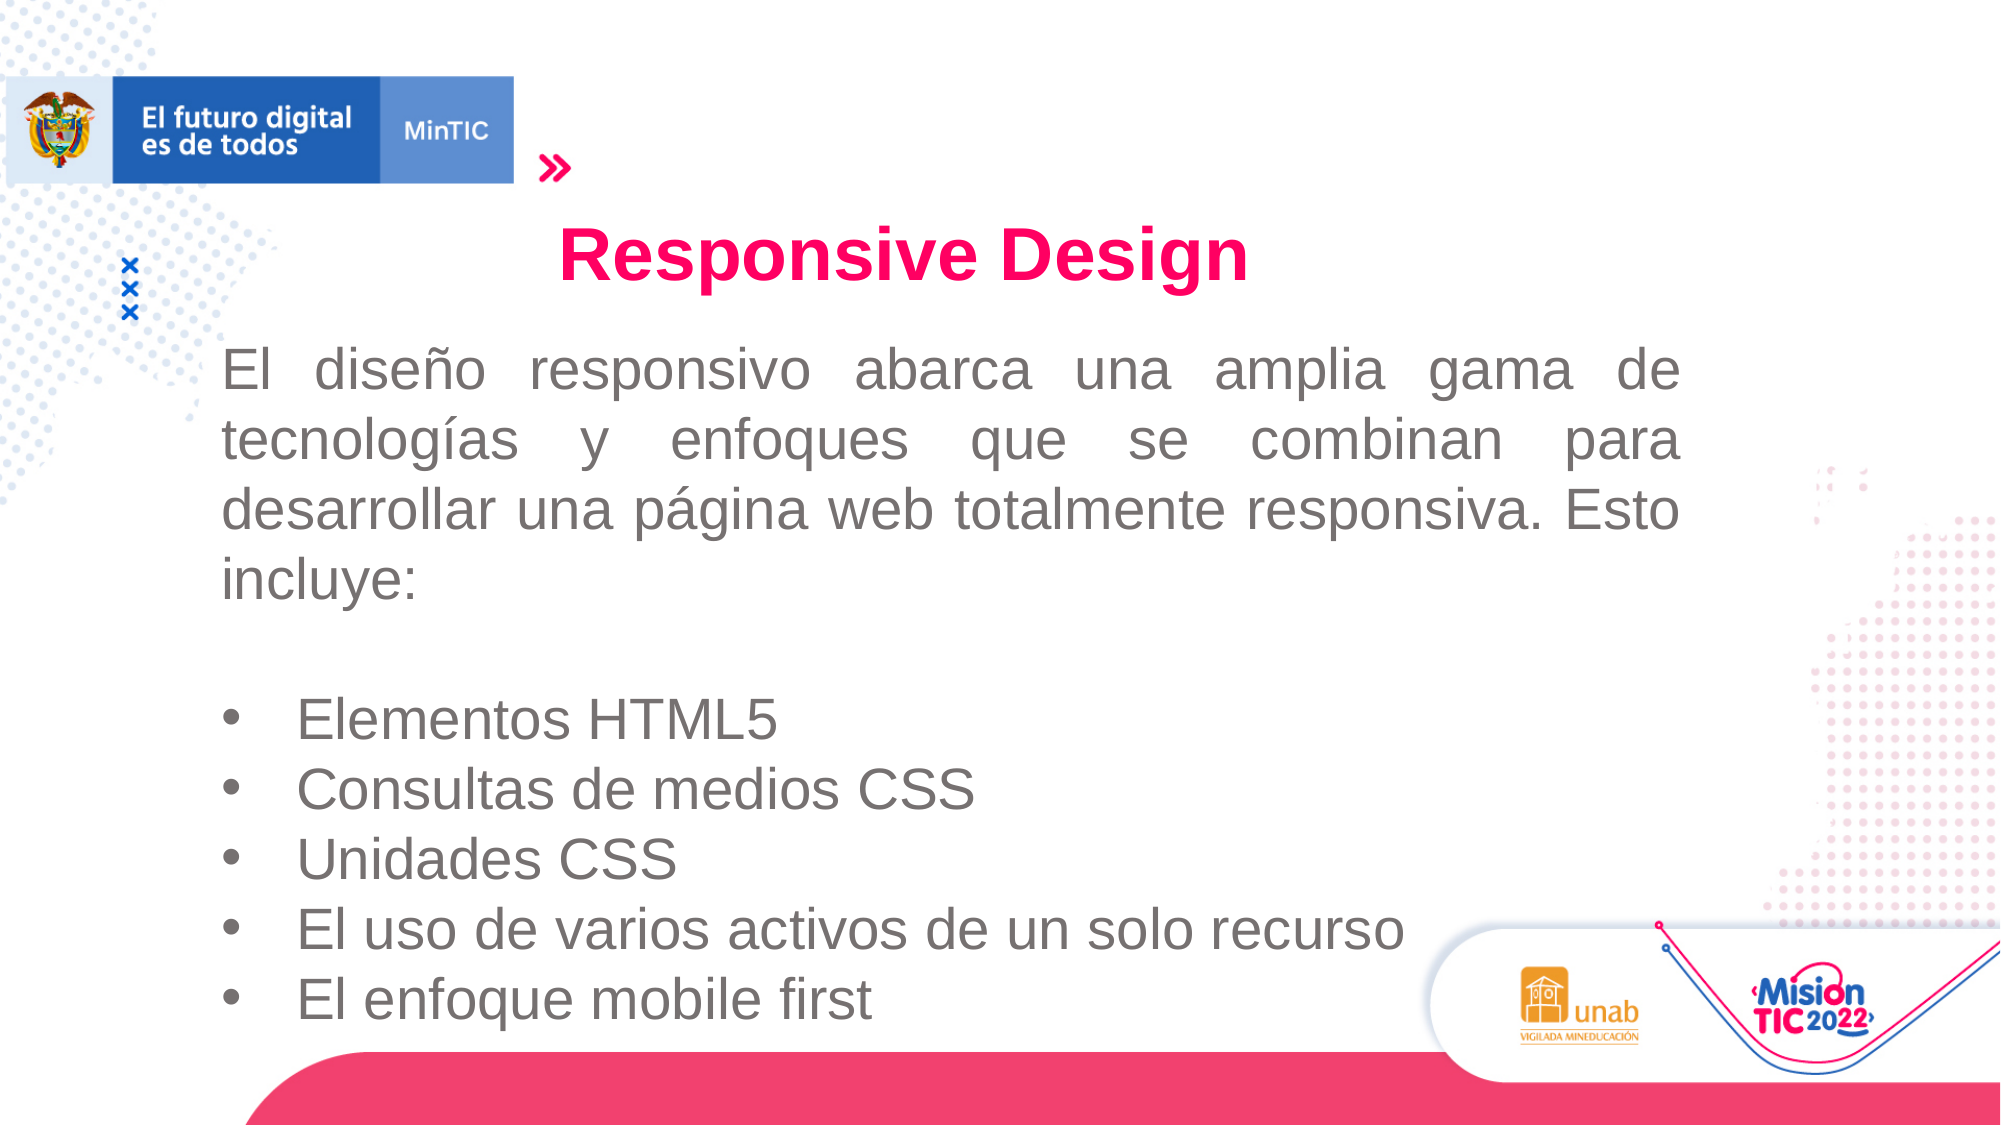

Responsive Design
El diseño responsivo abarca una amplia gama de tecnologías y enfoques que se combinan para desarrollar una página web totalmente responsiva. Esto incluye:

Elementos HTML5
Consultas de medios CSS
Unidades CSS
El uso de varios activos de un solo recurso
El enfoque mobile first